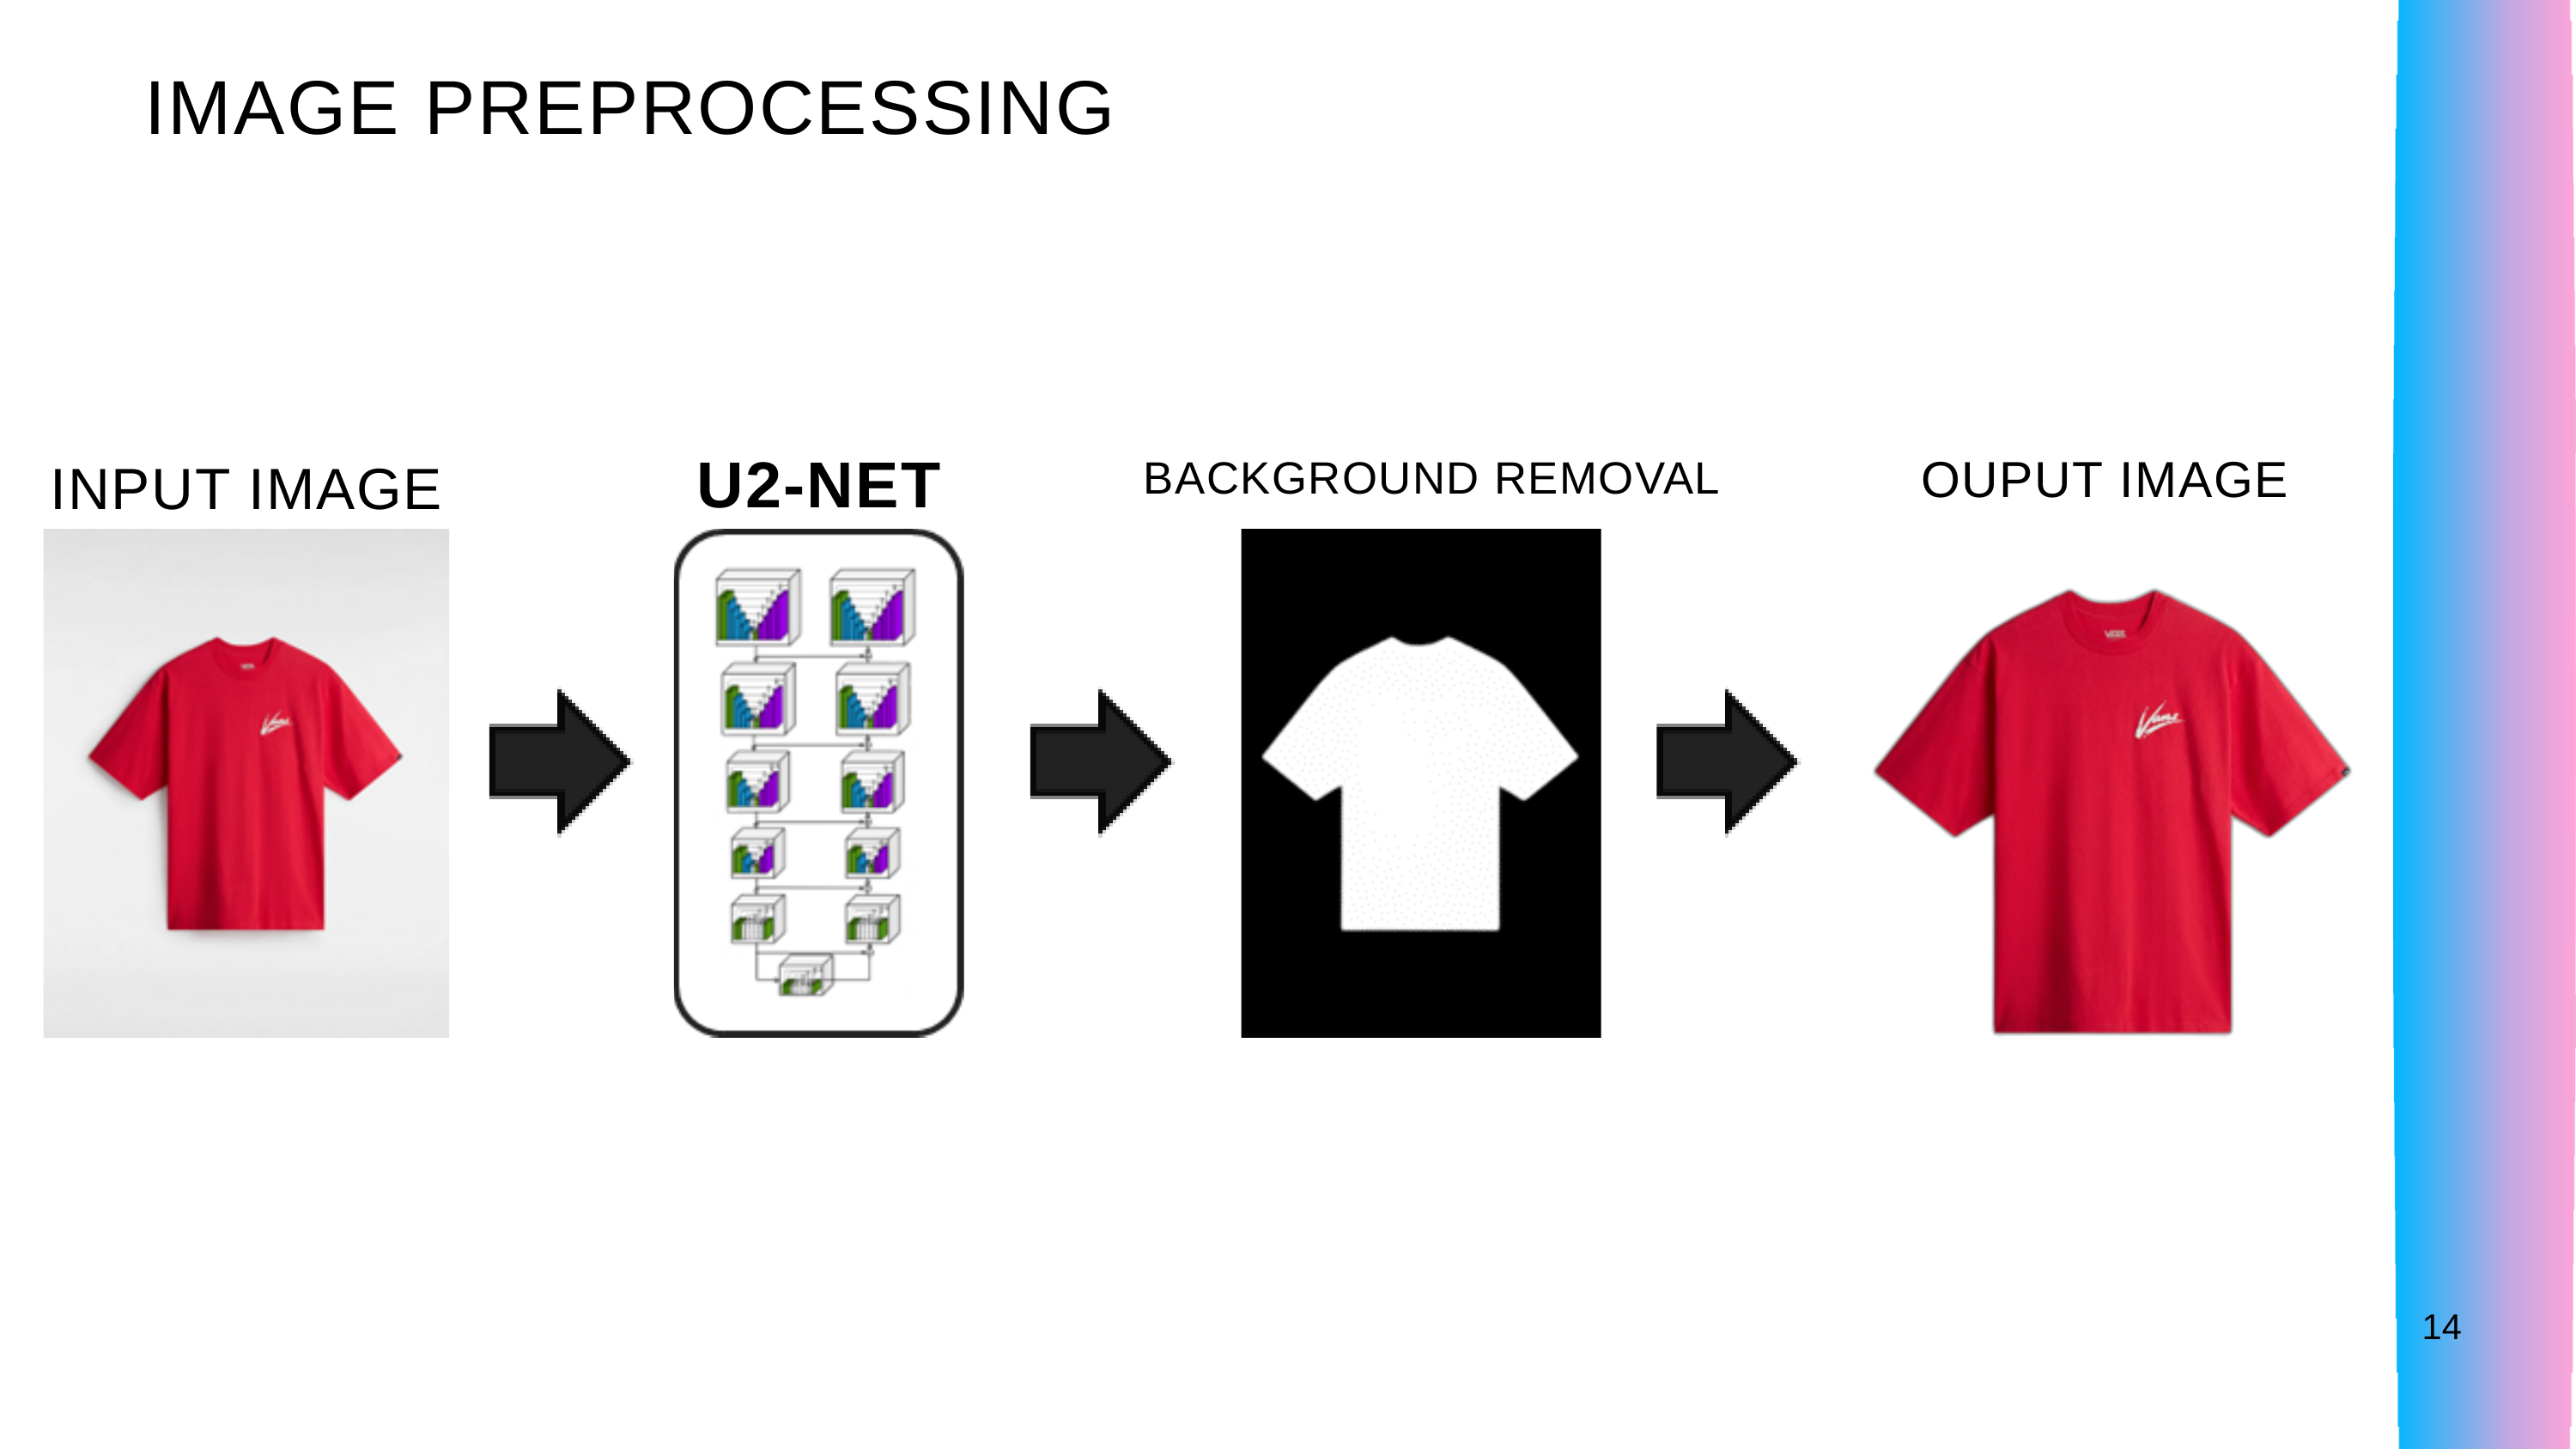

IMAGE PREPROCESSING

U2-NET
OUPUT IMAGE
INPUT IMAGE
BACKGROUND REMOVAL

14